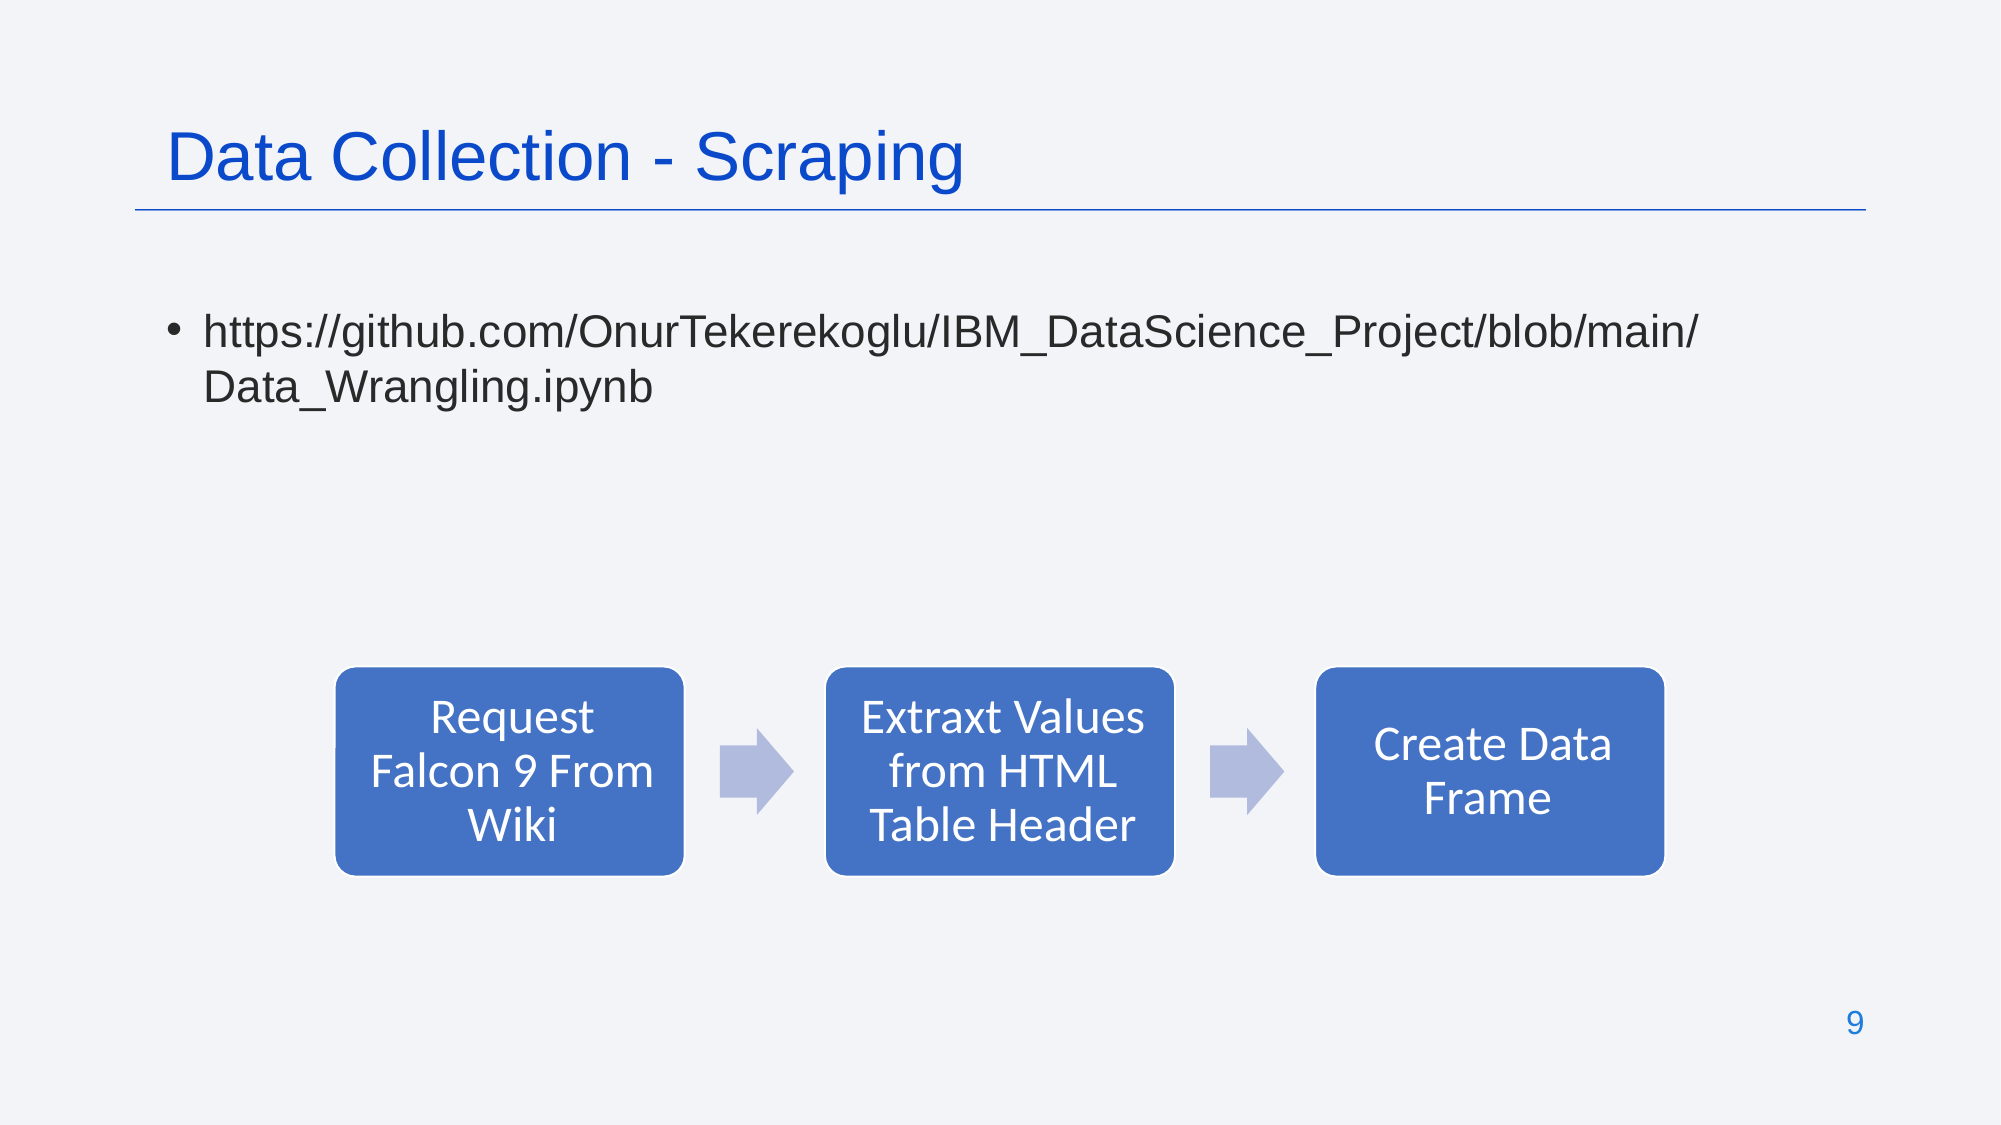

Data Collection - Scraping
https://github.com/OnurTekerekoglu/IBM_DataScience_Project/blob/main/Data_Wrangling.ipynb
Request Falcon 9 From Wiki

Extraxt Values from HTML Table Header

Create Data Frame
9